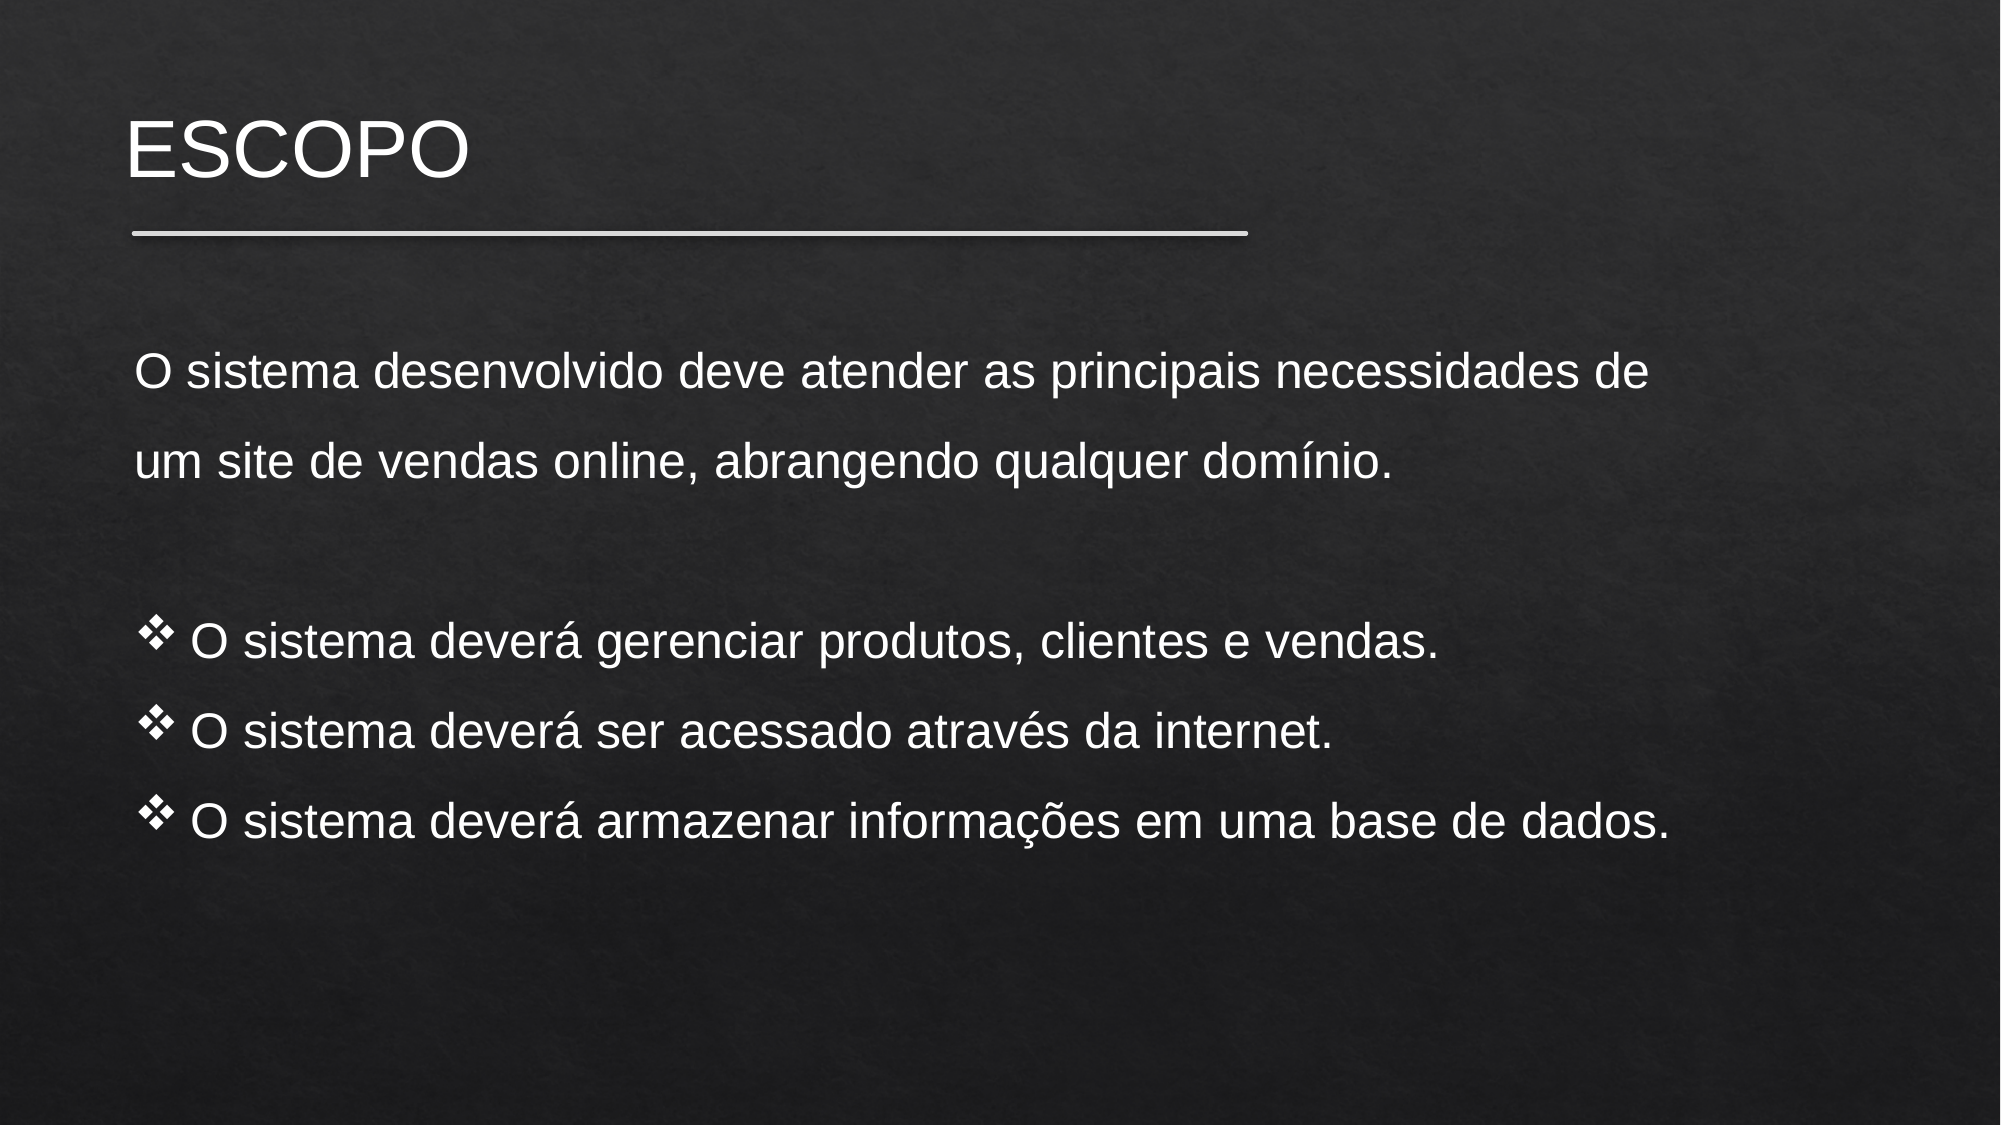

#
ESCOPO
O sistema desenvolvido deve atender as principais necessidades de um site de vendas online, abrangendo qualquer domínio.

O sistema deverá gerenciar produtos, clientes e vendas.
O sistema deverá ser acessado através da internet.
O sistema deverá armazenar informações em uma base de dados.